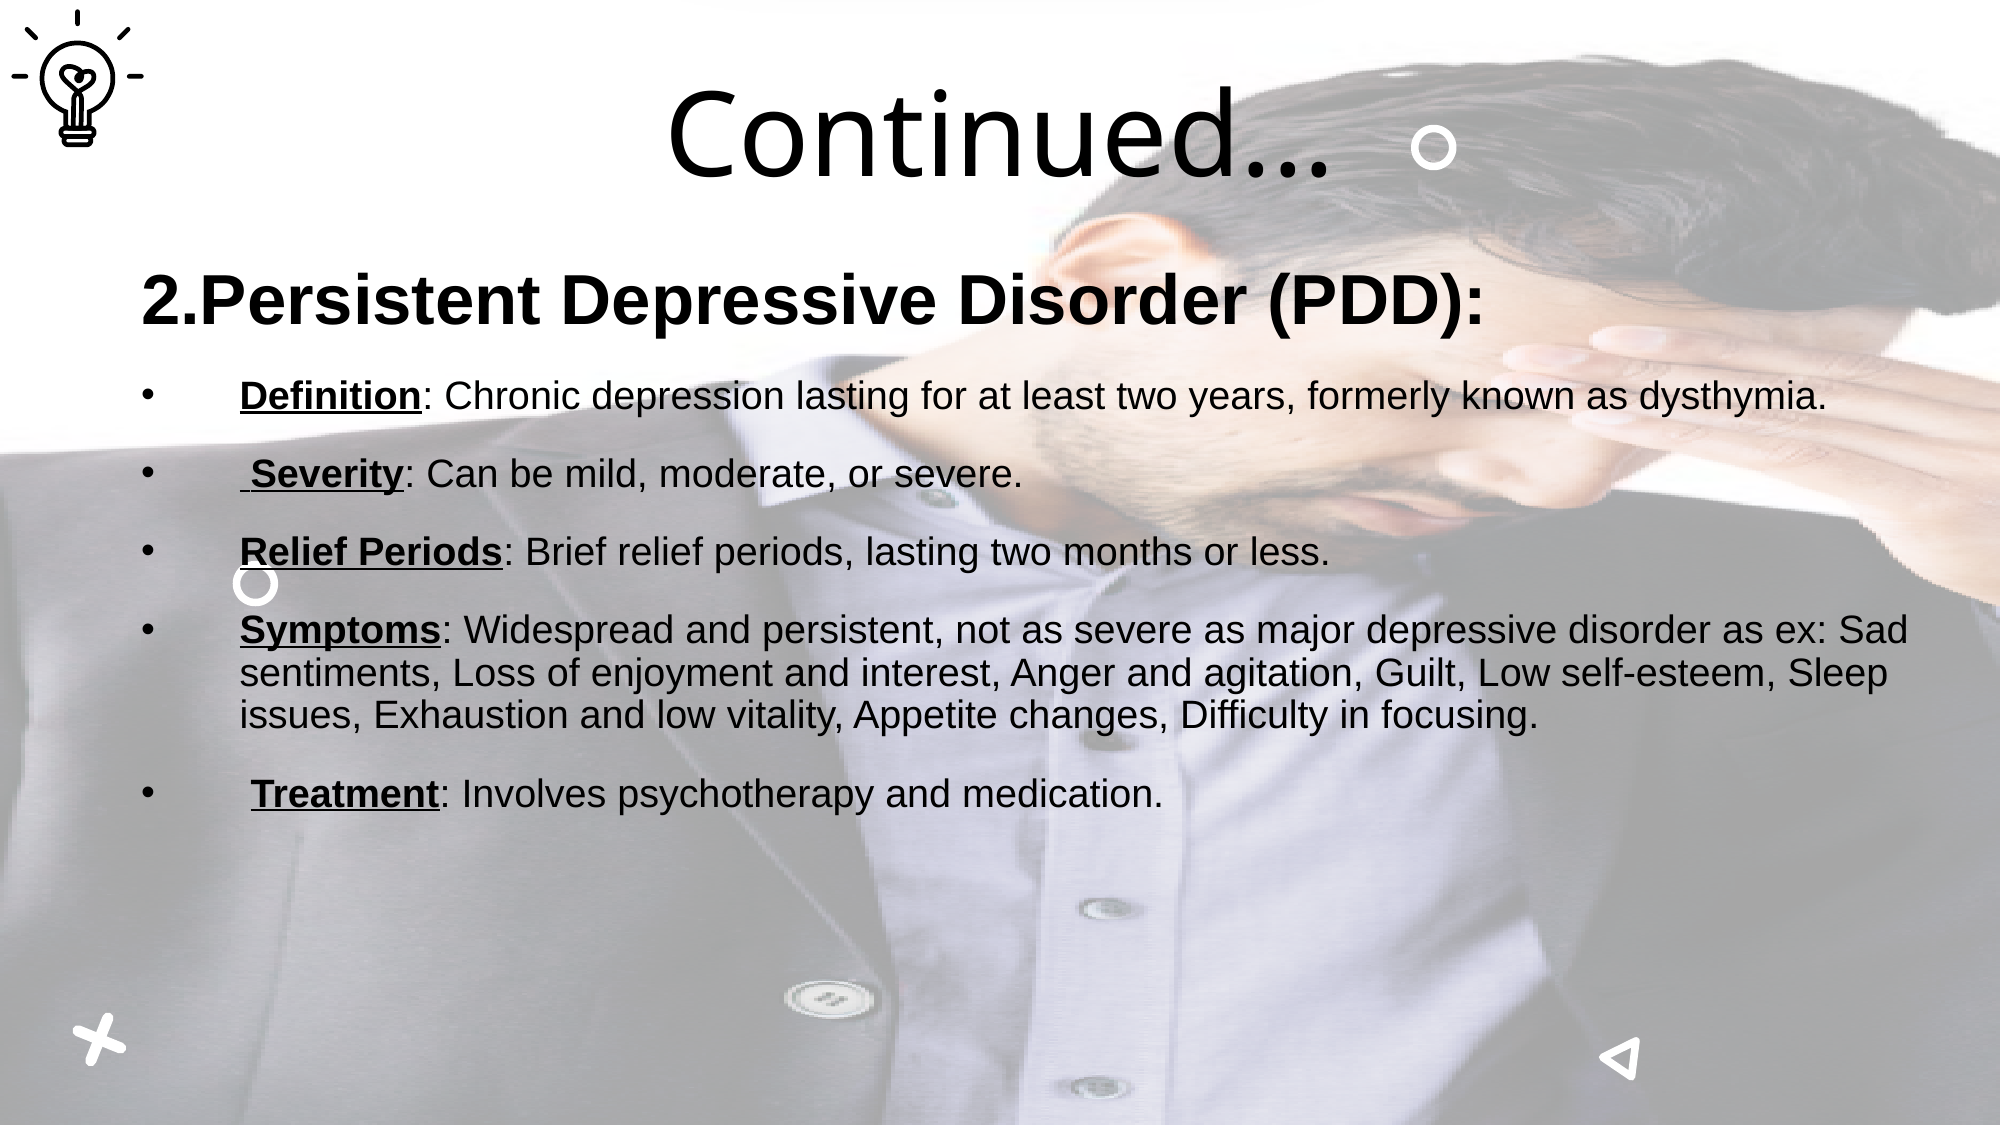

# Continued...
2.Persistent Depressive Disorder (PDD):
Definition: Chronic depression lasting for at least two years, formerly known as dysthymia.
 Severity: Can be mild, moderate, or severe.
Relief Periods: Brief relief periods, lasting two months or less.
Symptoms: Widespread and persistent, not as severe as major depressive disorder as ex: Sad sentiments, Loss of enjoyment and interest, Anger and agitation, Guilt, Low self-esteem, Sleep issues, Exhaustion and low vitality, Appetite changes, Difficulty in focusing.
 Treatment: Involves psychotherapy and medication.